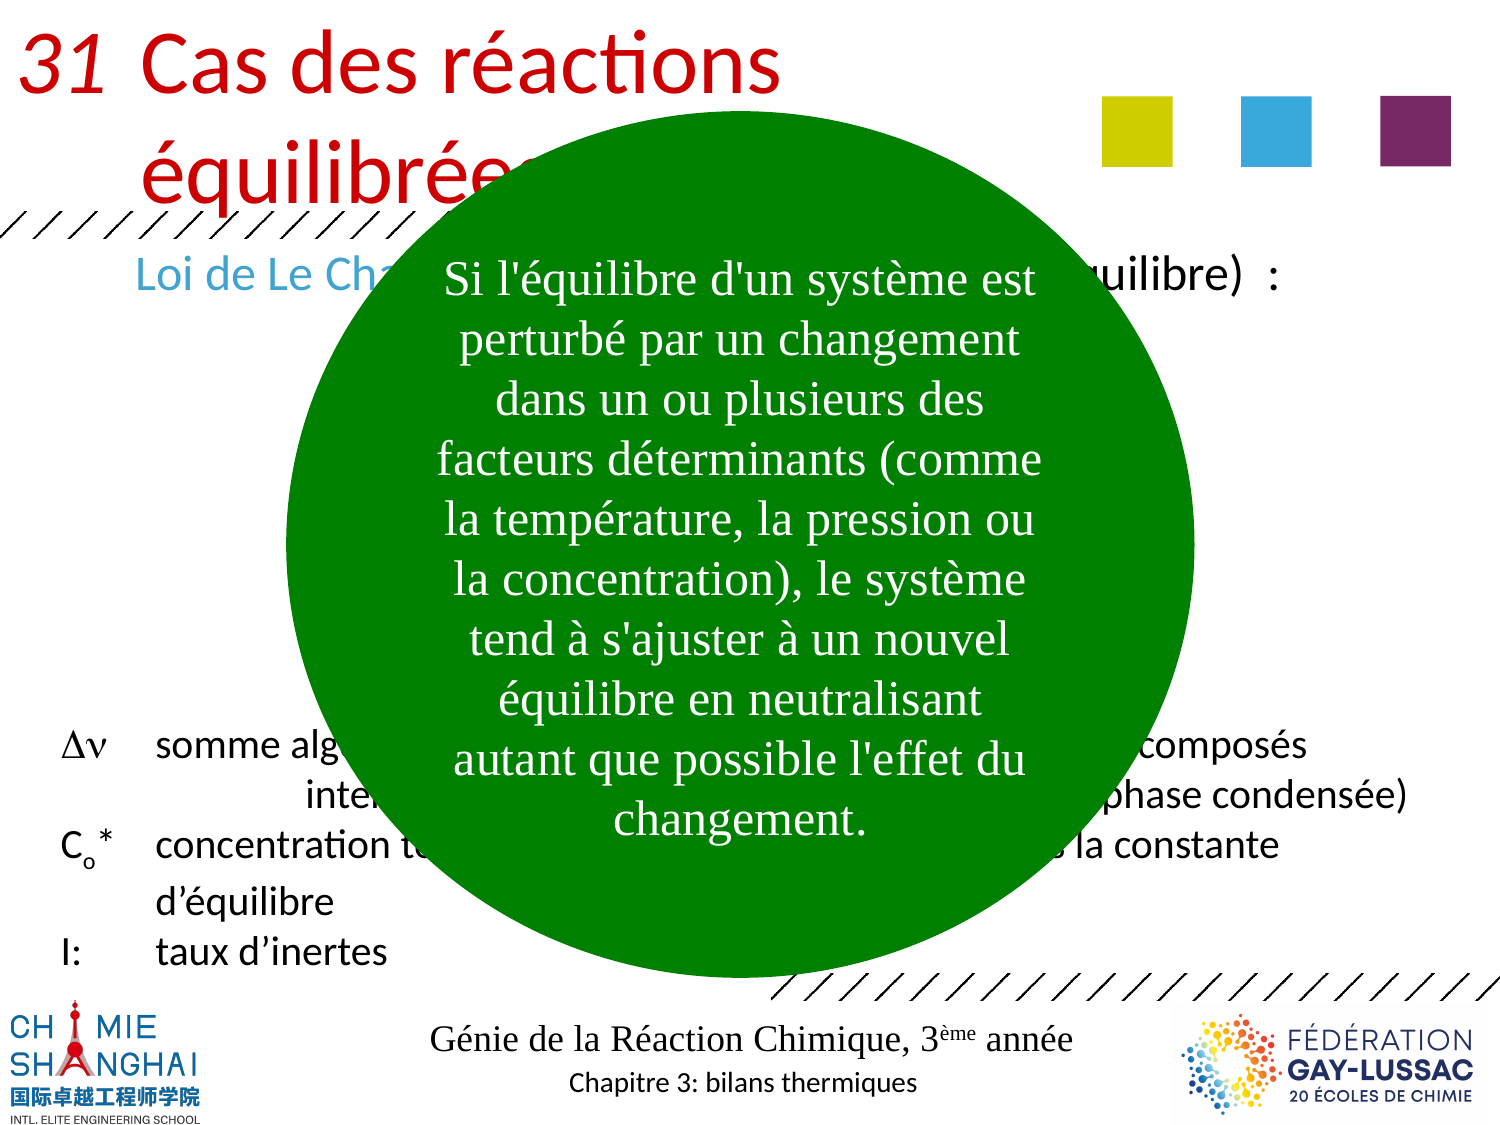

31 	Cas des réactions 	équilibrées
Si l'équilibre d'un système est perturbé par un changement dans un ou plusieurs des facteurs déterminants (comme la température, la pression ou la concentration), le système tend à s'ajuster à un nouvel équilibre en neutralisant autant que possible l'effet du changement.
Loi de Le Chatelier (lois de déplacement de l ’équilibre)  :

Co*, I, P,
constants

T = cte

Co*↑, I↓, P↑
T↑

ΔH<0

ΔH>0
Δν >0
Δν<0

↓
XAe
↑
↓
↑

Δν  	somme algébrique des coefficients stœchiométriques des composés
	 	intervenant dans la constante d’équilibre (hors phase condensée)
Co*   	concentration totale de constituants intervenant dans la constante d’équilibre
I: 	taux d’inertes